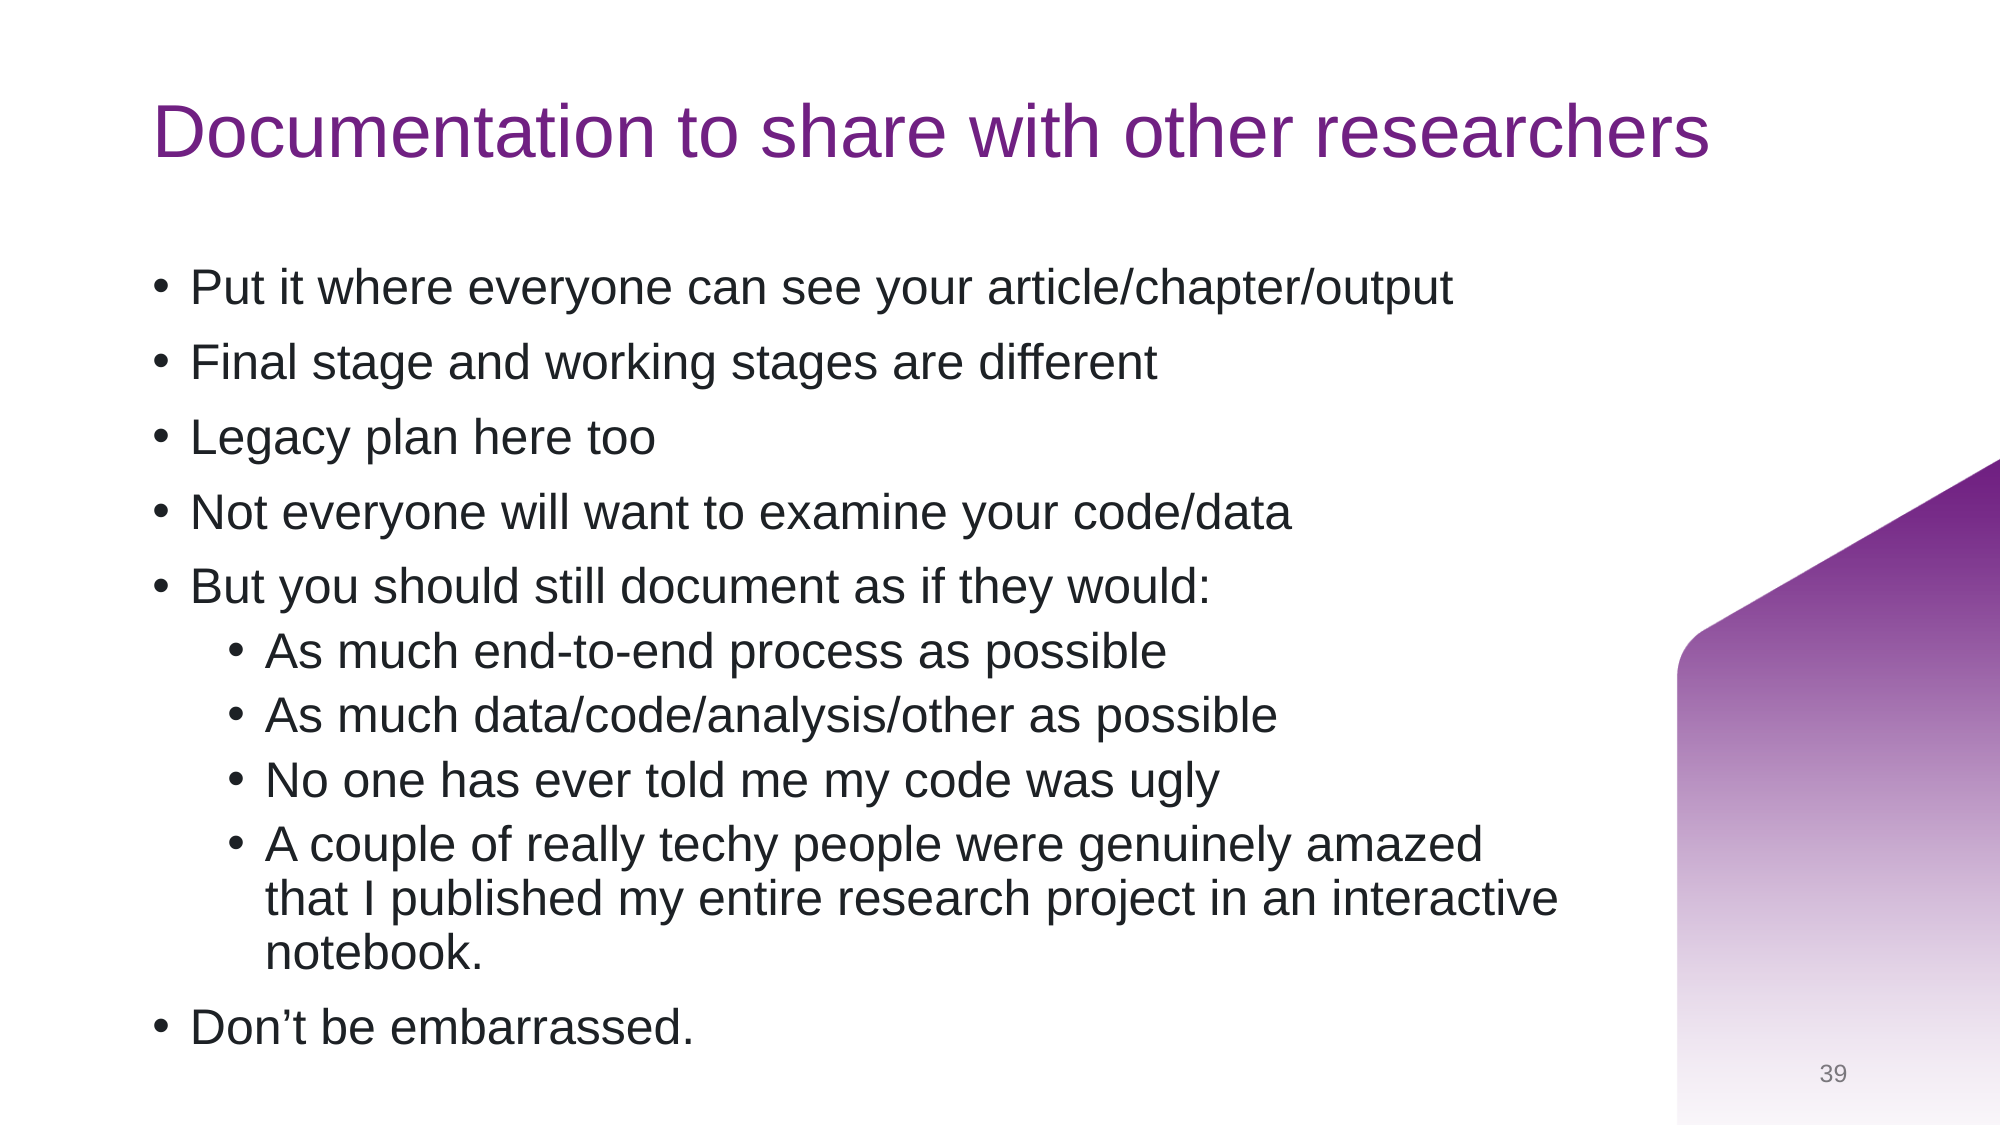

# Documentation to share with other researchers
Put it where everyone can see your article/chapter/output
Final stage and working stages are different
Legacy plan here too
Not everyone will want to examine your code/data
But you should still document as if they would:
As much end-to-end process as possible
As much data/code/analysis/other as possible
No one has ever told me my code was ugly
A couple of really techy people were genuinely amazed that I published my entire research project in an interactive notebook.
Don’t be embarrassed.
39